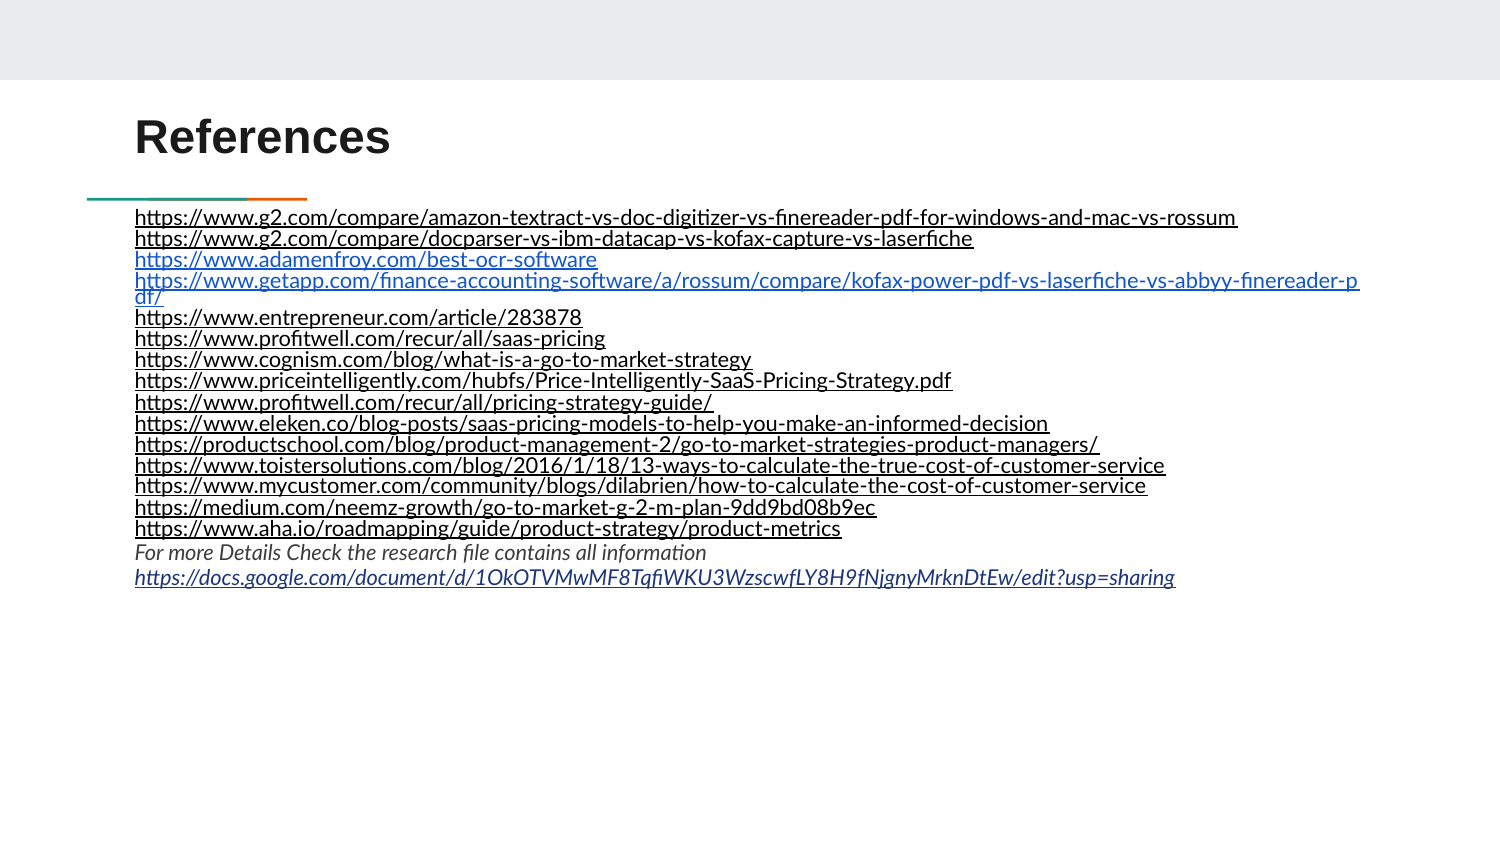

# References
https://www.g2.com/compare/amazon-textract-vs-doc-digitizer-vs-finereader-pdf-for-windows-and-mac-vs-rossum
https://www.g2.com/compare/docparser-vs-ibm-datacap-vs-kofax-capture-vs-laserfiche
https://www.adamenfroy.com/best-ocr-software
https://www.getapp.com/finance-accounting-software/a/rossum/compare/kofax-power-pdf-vs-laserfiche-vs-abbyy-finereader-pdf/
https://www.entrepreneur.com/article/283878
https://www.profitwell.com/recur/all/saas-pricing
https://www.cognism.com/blog/what-is-a-go-to-market-strategy
https://www.priceintelligently.com/hubfs/Price-Intelligently-SaaS-Pricing-Strategy.pdf
https://www.profitwell.com/recur/all/pricing-strategy-guide/
https://www.eleken.co/blog-posts/saas-pricing-models-to-help-you-make-an-informed-decision
https://productschool.com/blog/product-management-2/go-to-market-strategies-product-managers/
https://www.toistersolutions.com/blog/2016/1/18/13-ways-to-calculate-the-true-cost-of-customer-service
https://www.mycustomer.com/community/blogs/dilabrien/how-to-calculate-the-cost-of-customer-service
https://medium.com/neemz-growth/go-to-market-g-2-m-plan-9dd9bd08b9ec
https://www.aha.io/roadmapping/guide/product-strategy/product-metrics
For more Details Check the research file contains all information https://docs.google.com/document/d/1OkOTVMwMF8TqfiWKU3WzscwfLY8H9fNjgnyMrknDtEw/edit?usp=sharing